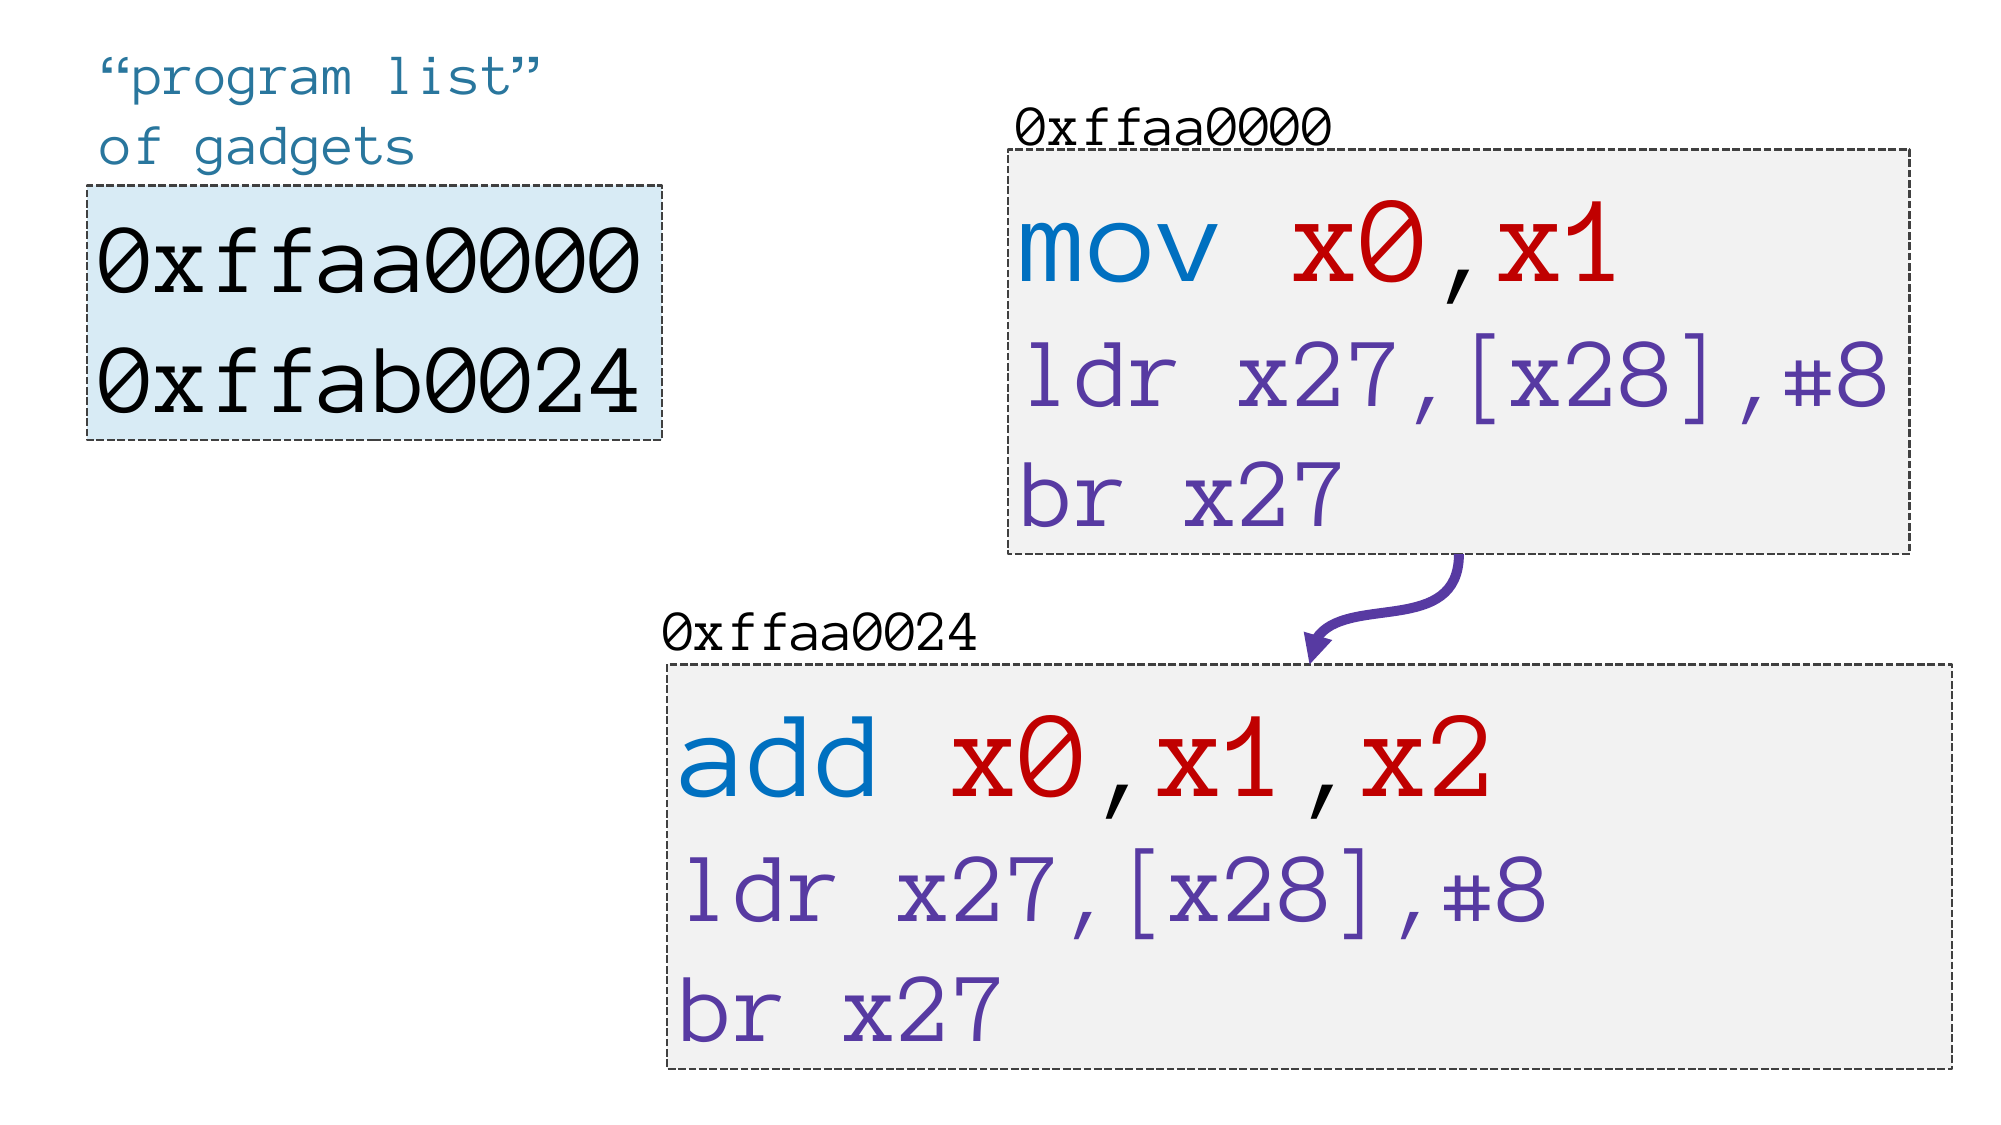

“program list”
of gadgets
0xffaa0000
mov x0,x1
ldr x27,[x28],#8
br x27
0xffaa0000
0xffab0024
0xffaa0024
add x0,x1,x2
ldr x27,[x28],#8
br x27